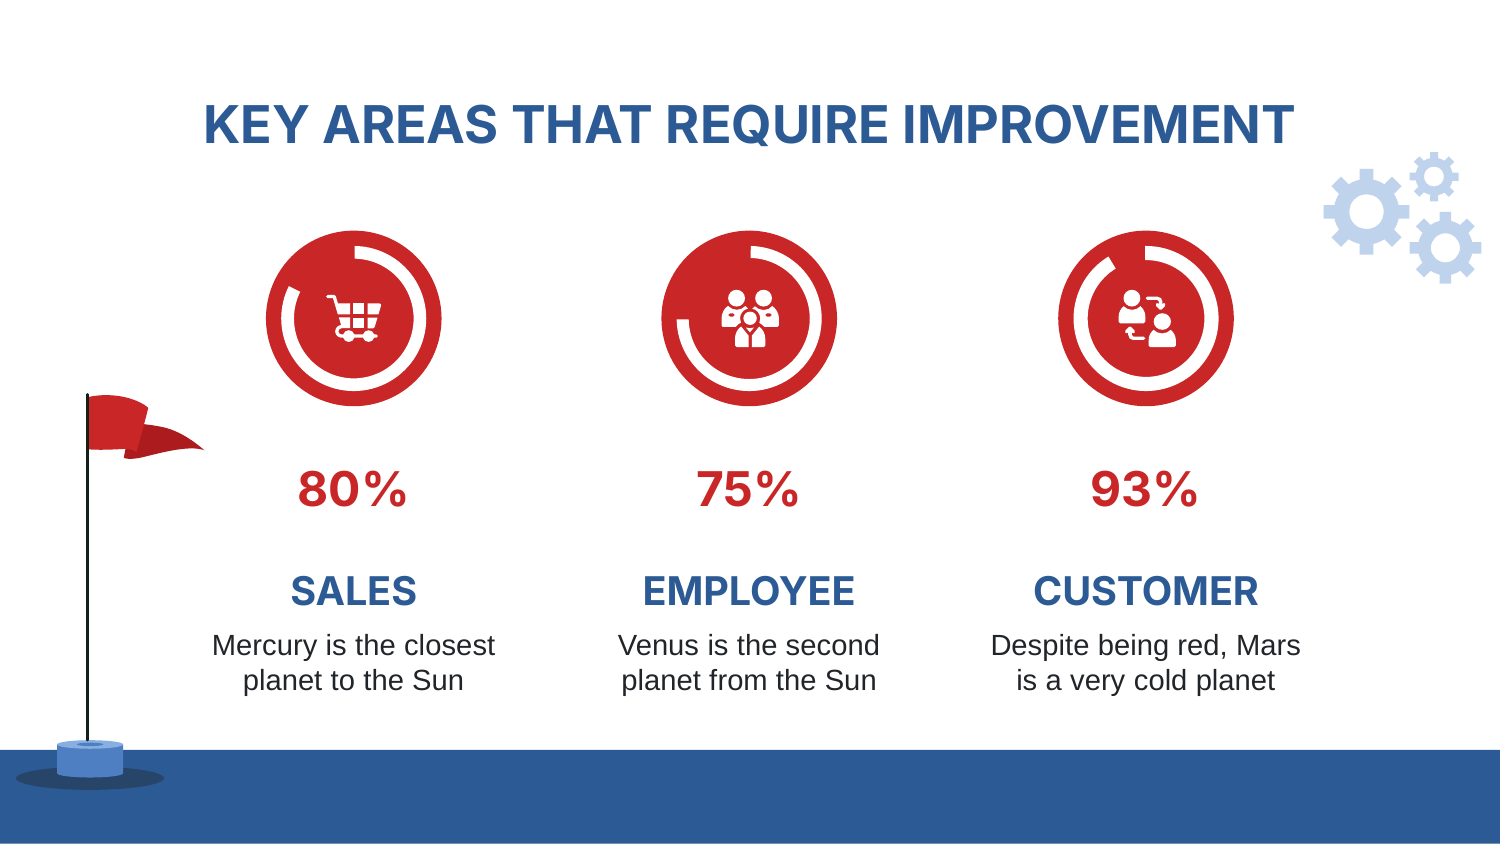

# KEY AREAS THAT REQUIRE IMPROVEMENT

80%
75%
93%
SALES
EMPLOYEE
CUSTOMER
Mercury is the closest planet to the Sun
Venus is the second planet from the Sun
Despite being red, Mars is a very cold planet